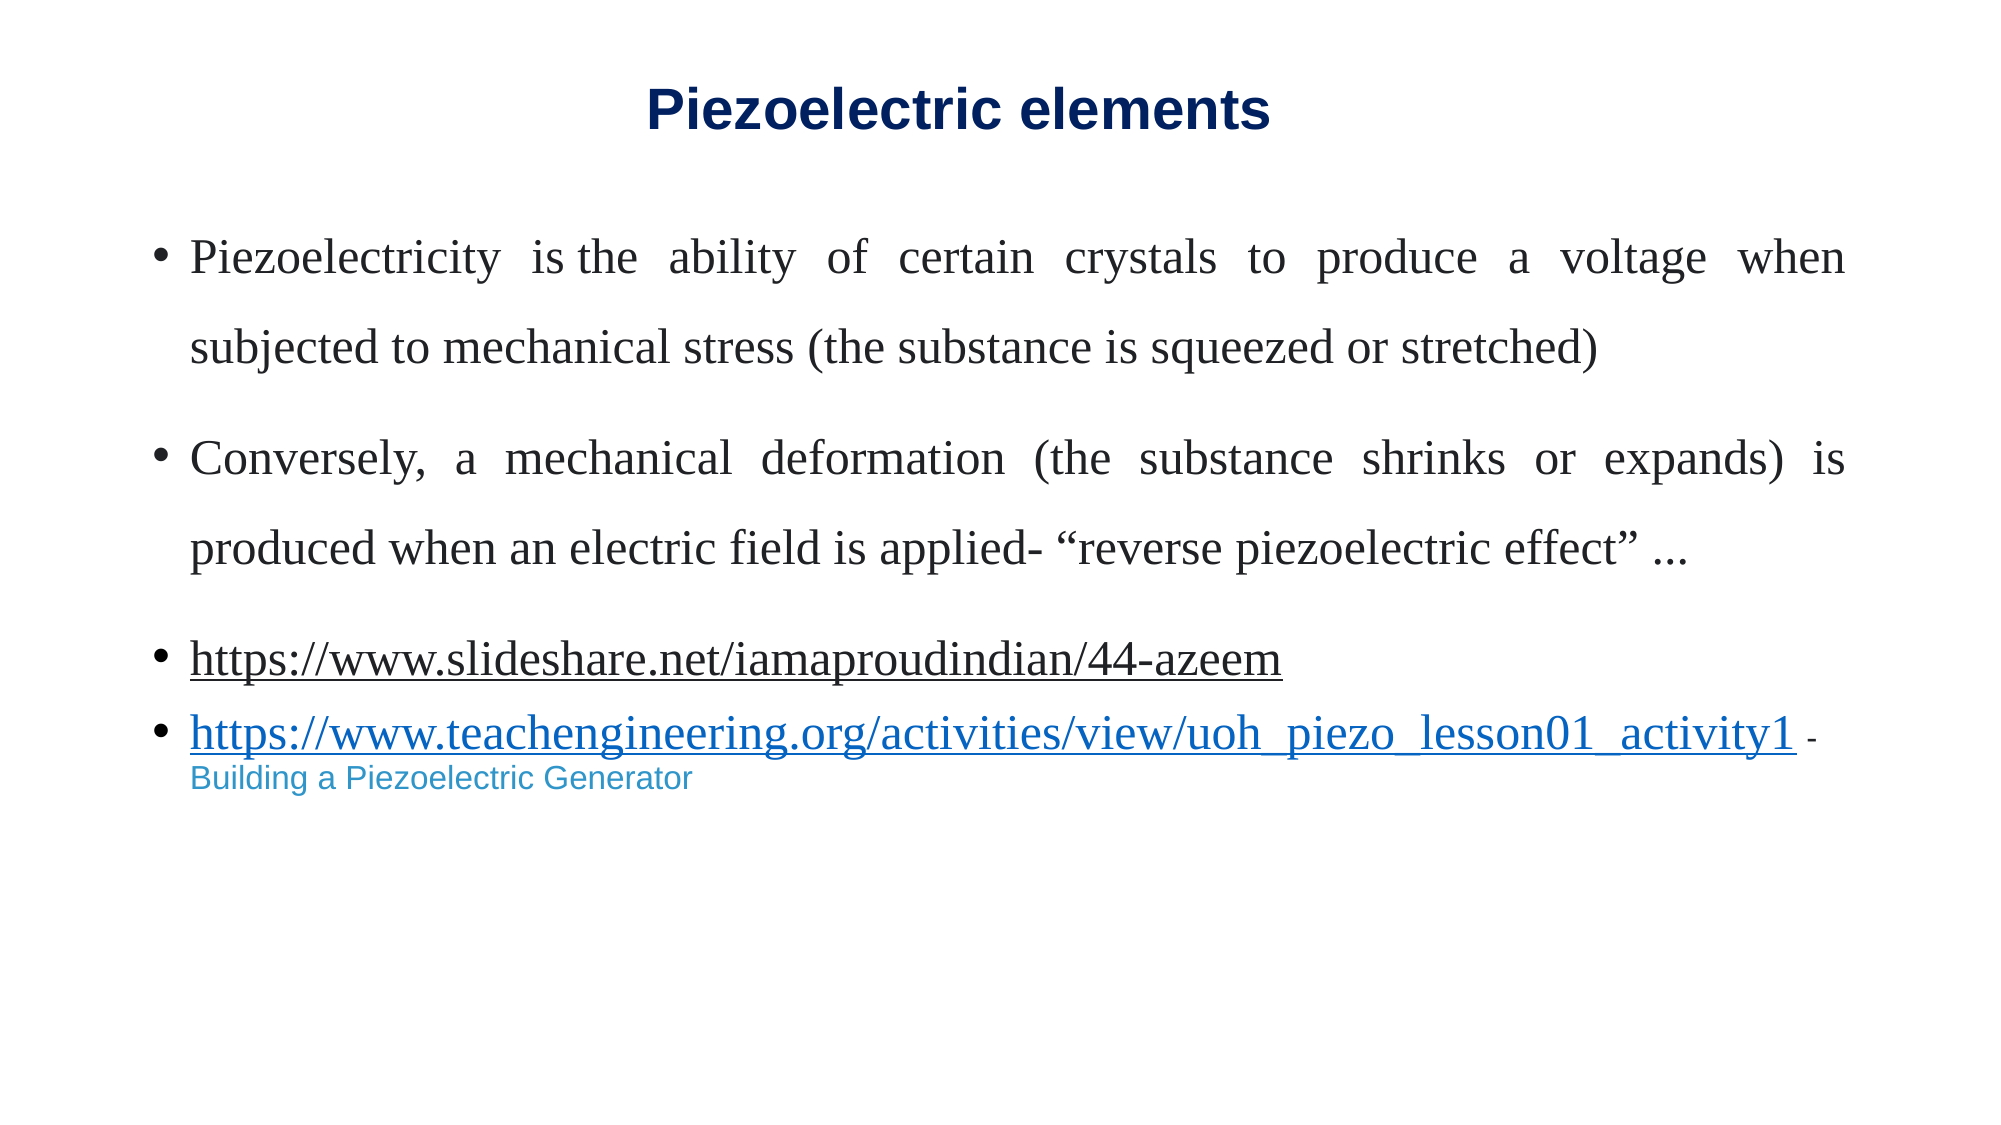

# Piezoelectric elements
Piezoelectricity is the ability of certain crystals to produce a voltage when subjected to mechanical stress (the substance is squeezed or stretched)
Conversely, a mechanical deformation (the substance shrinks or expands) is produced when an electric field is applied- “reverse piezoelectric effect” ...
https://www.slideshare.net/iamaproudindian/44-azeem
https://www.teachengineering.org/activities/view/uoh_piezo_lesson01_activity1 -Building a Piezoelectric Generator